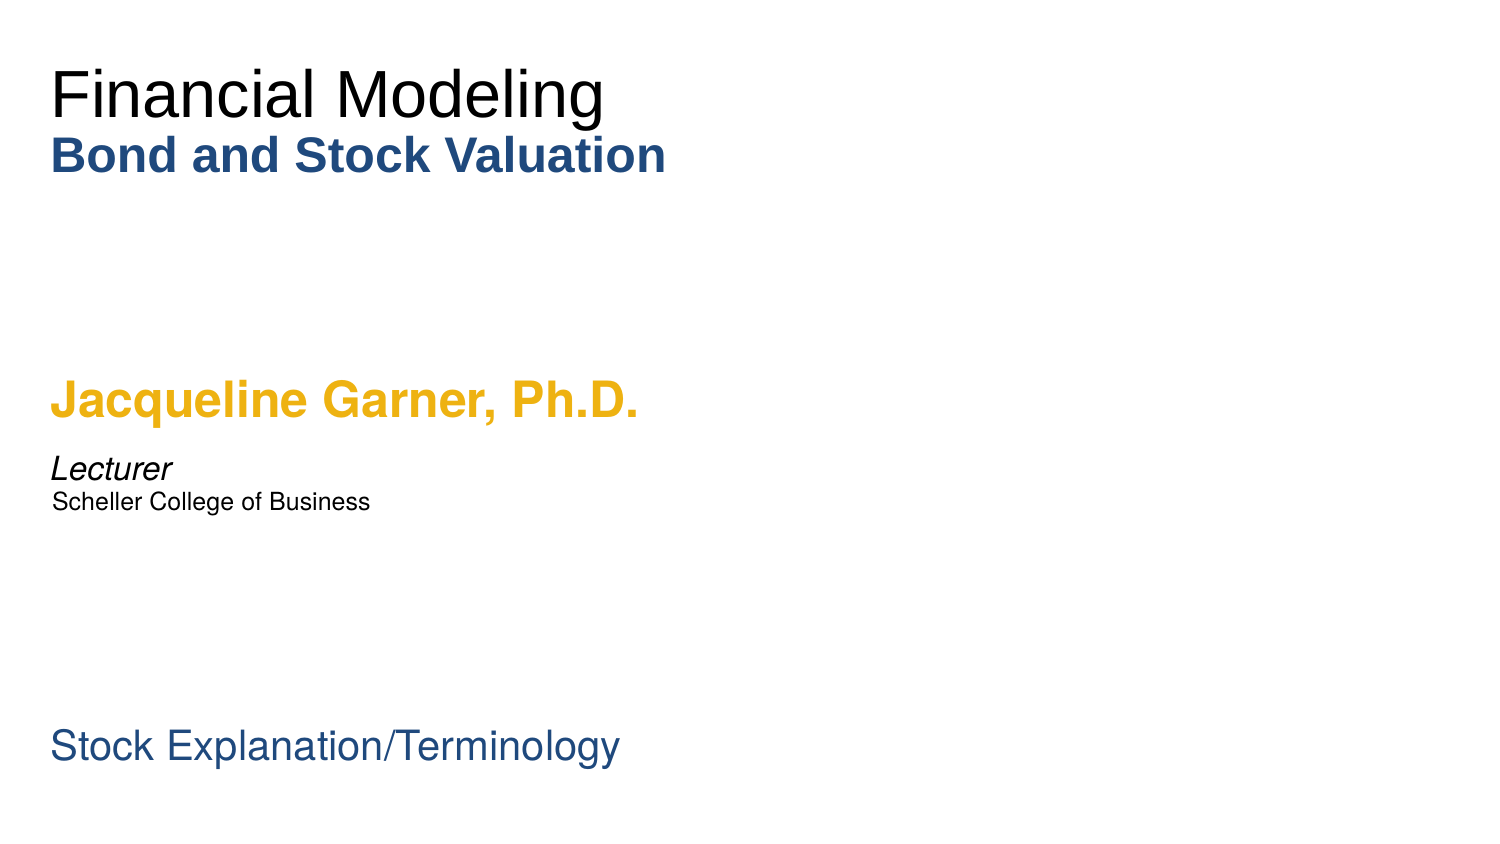

# Financial Modeling
Bond and Stock Valuation
Jacqueline Garner, Ph.D.
Lecturer
Scheller College of Business
Stock Explanation/Terminology